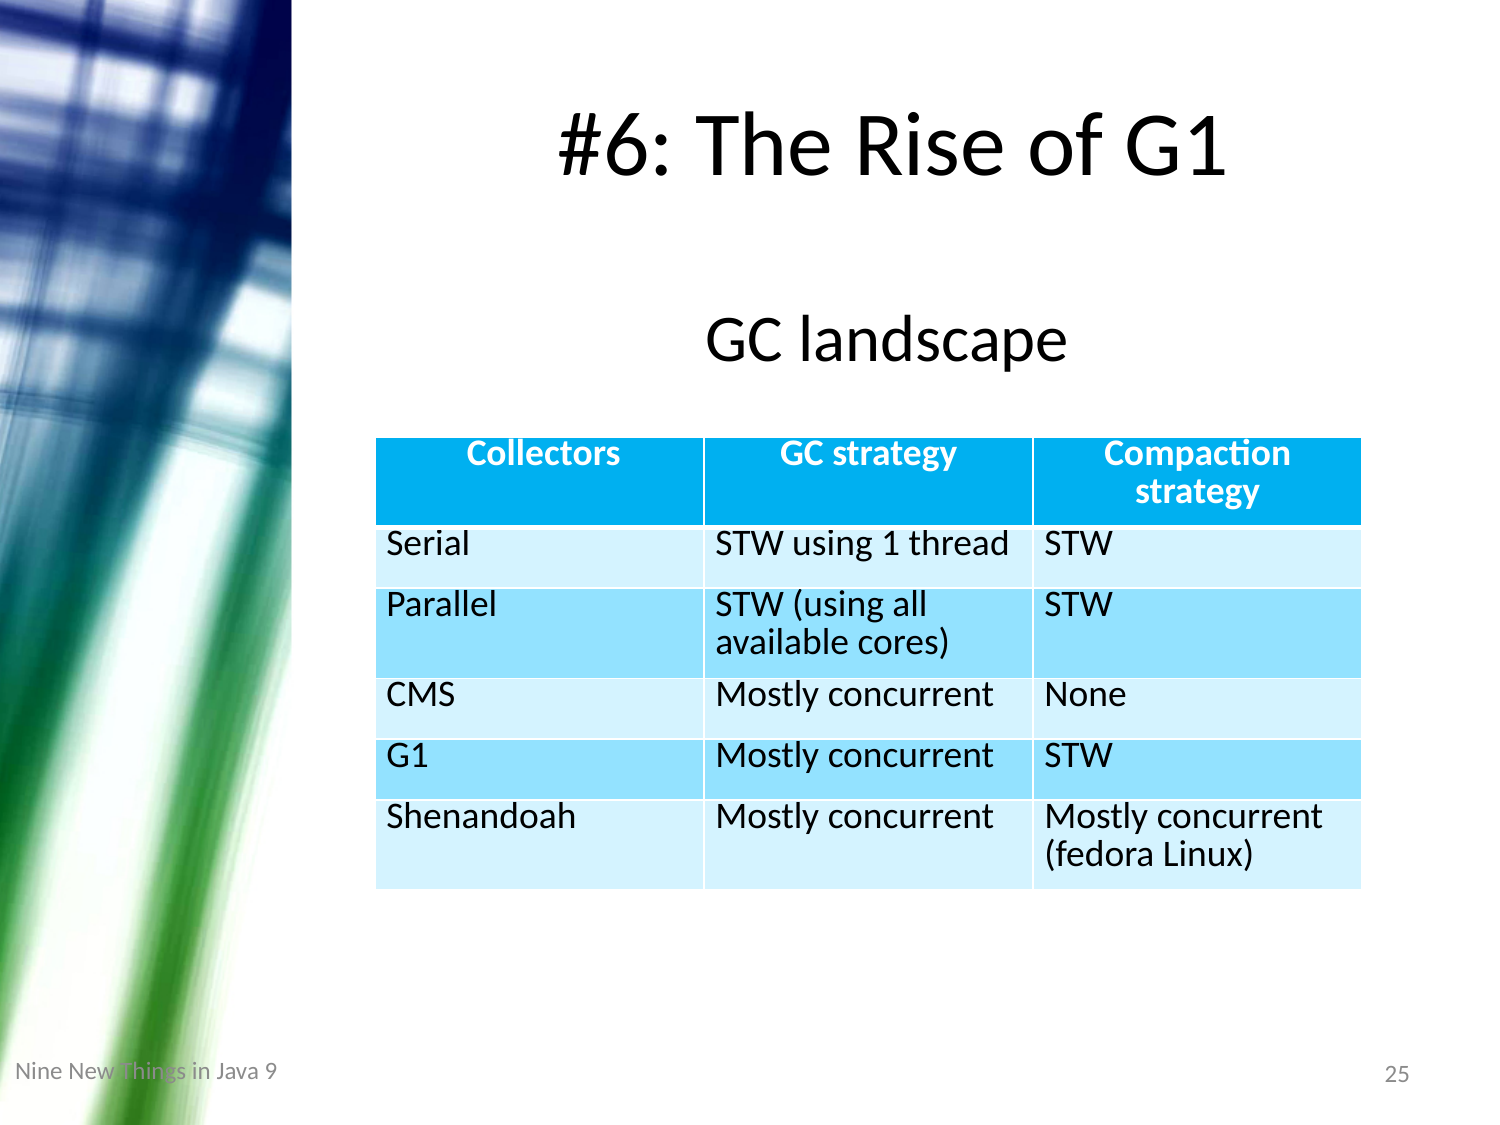

#6: The Rise of G1
GC landscape

| Collectors | GC strategy | Compaction strategy |
| --- | --- | --- |
| Serial | STW using 1 thread | STW |
| Parallel | STW (using all available cores) | STW |
| CMS | Mostly concurrent | None |
| G1 | Mostly concurrent | STW |
| Shenandoah | Mostly concurrent | Mostly concurrent (fedora Linux) |
Nine New Things in Java 9
25